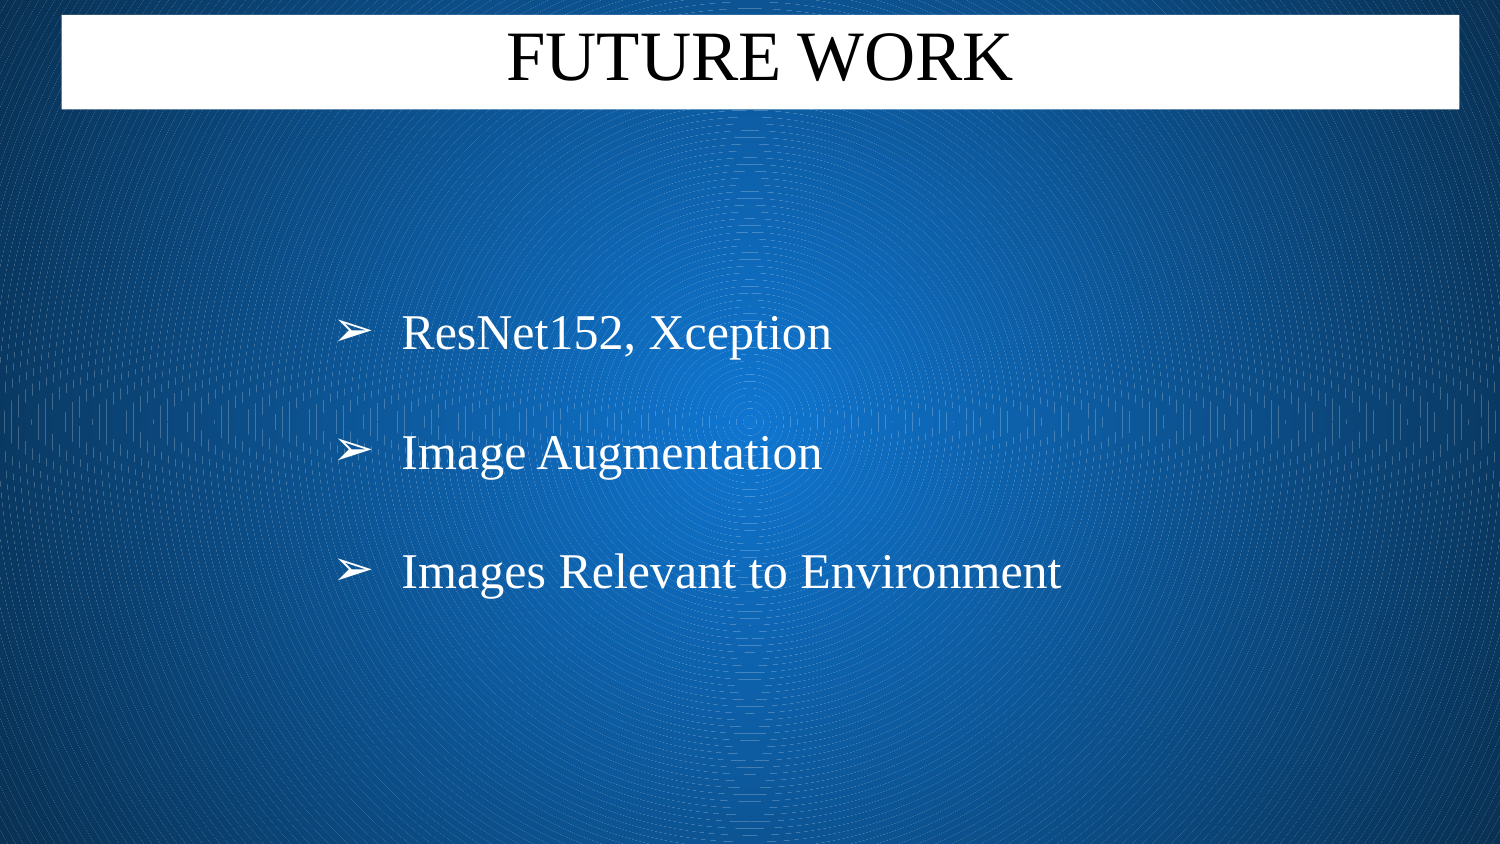

# FUTURE WORK
ResNet152, Xception
Image Augmentation
Images Relevant to Environment